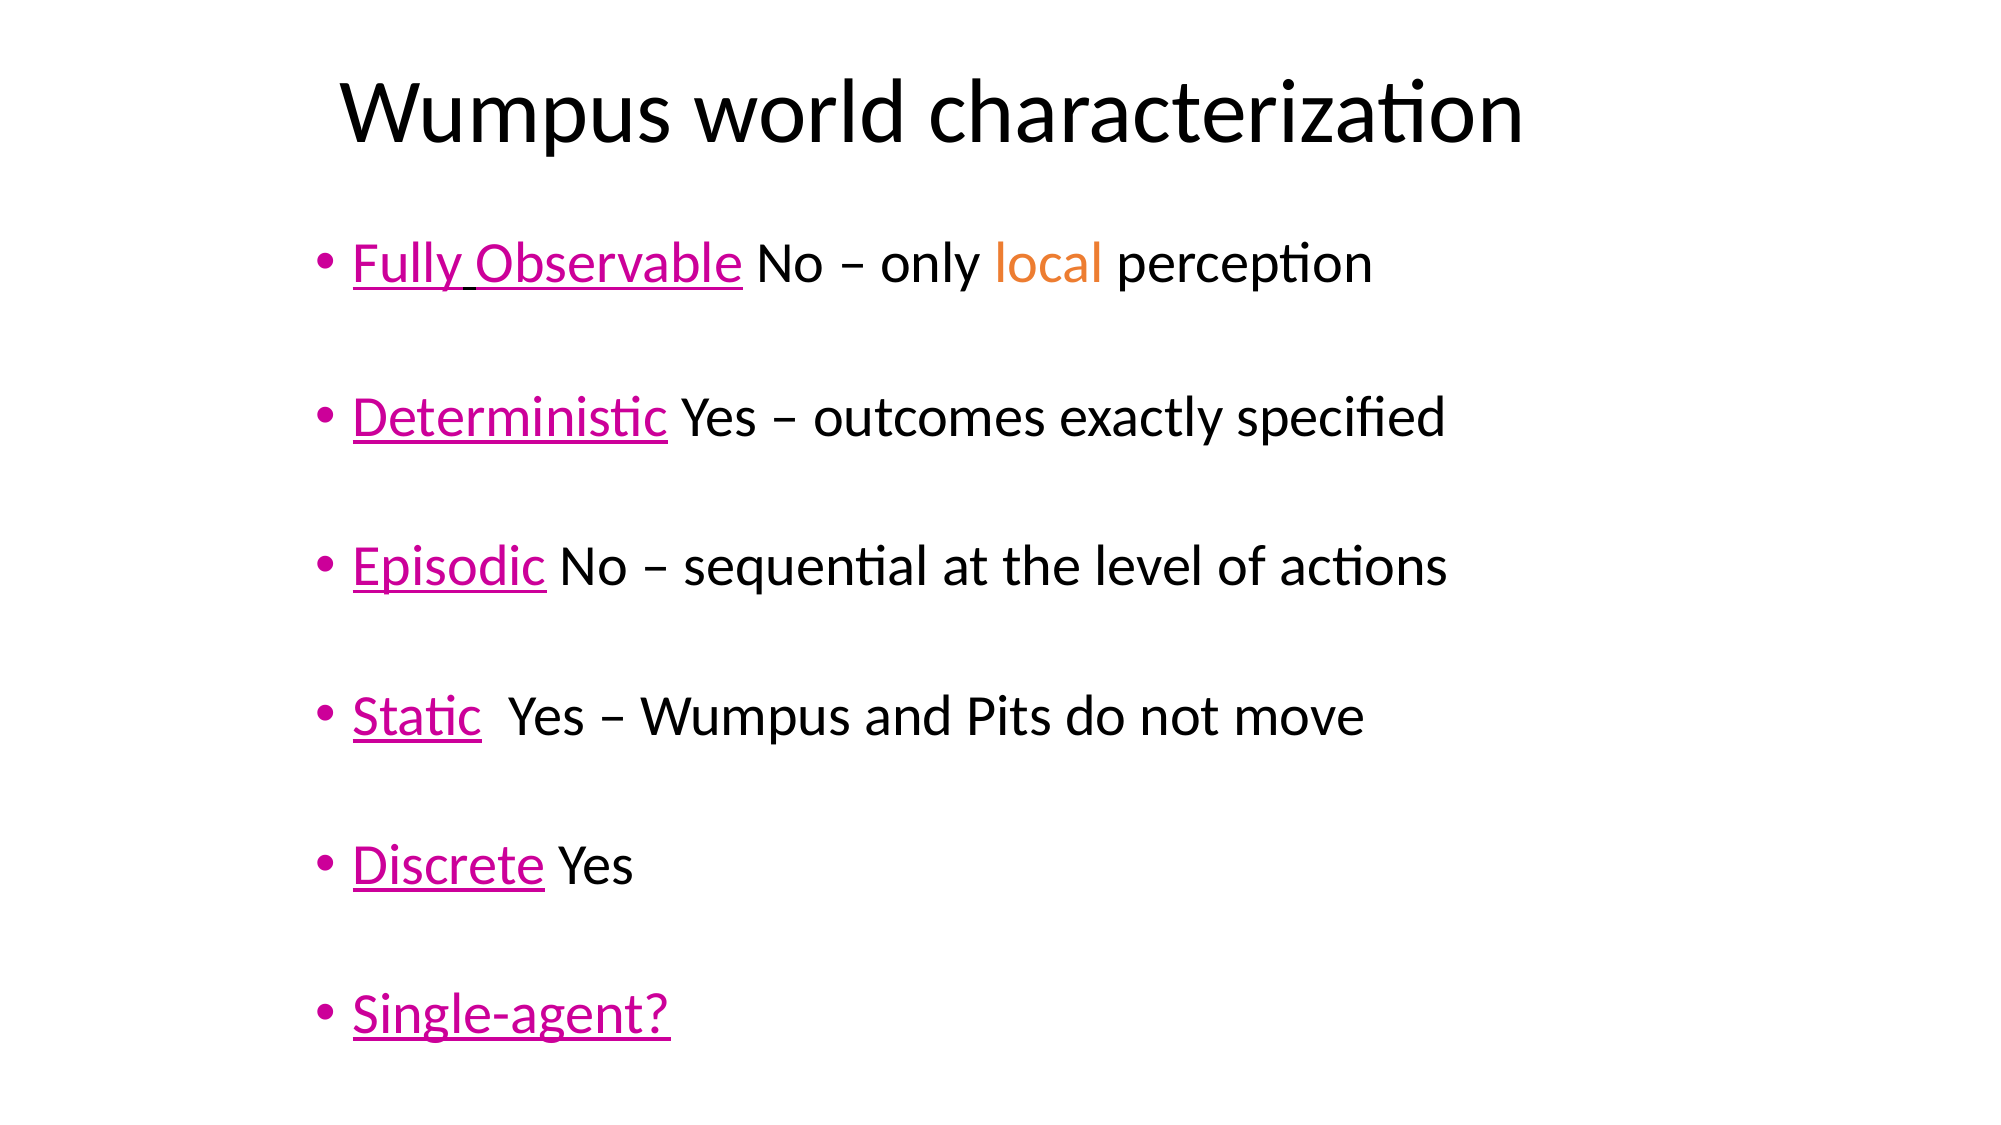

# Wumpus world characterization
Fully Observable No – only local perception

Deterministic Yes – outcomes exactly specified

Episodic No – sequential at the level of actions

Static  Yes – Wumpus and Pits do not move

Discrete Yes

Single-agent?